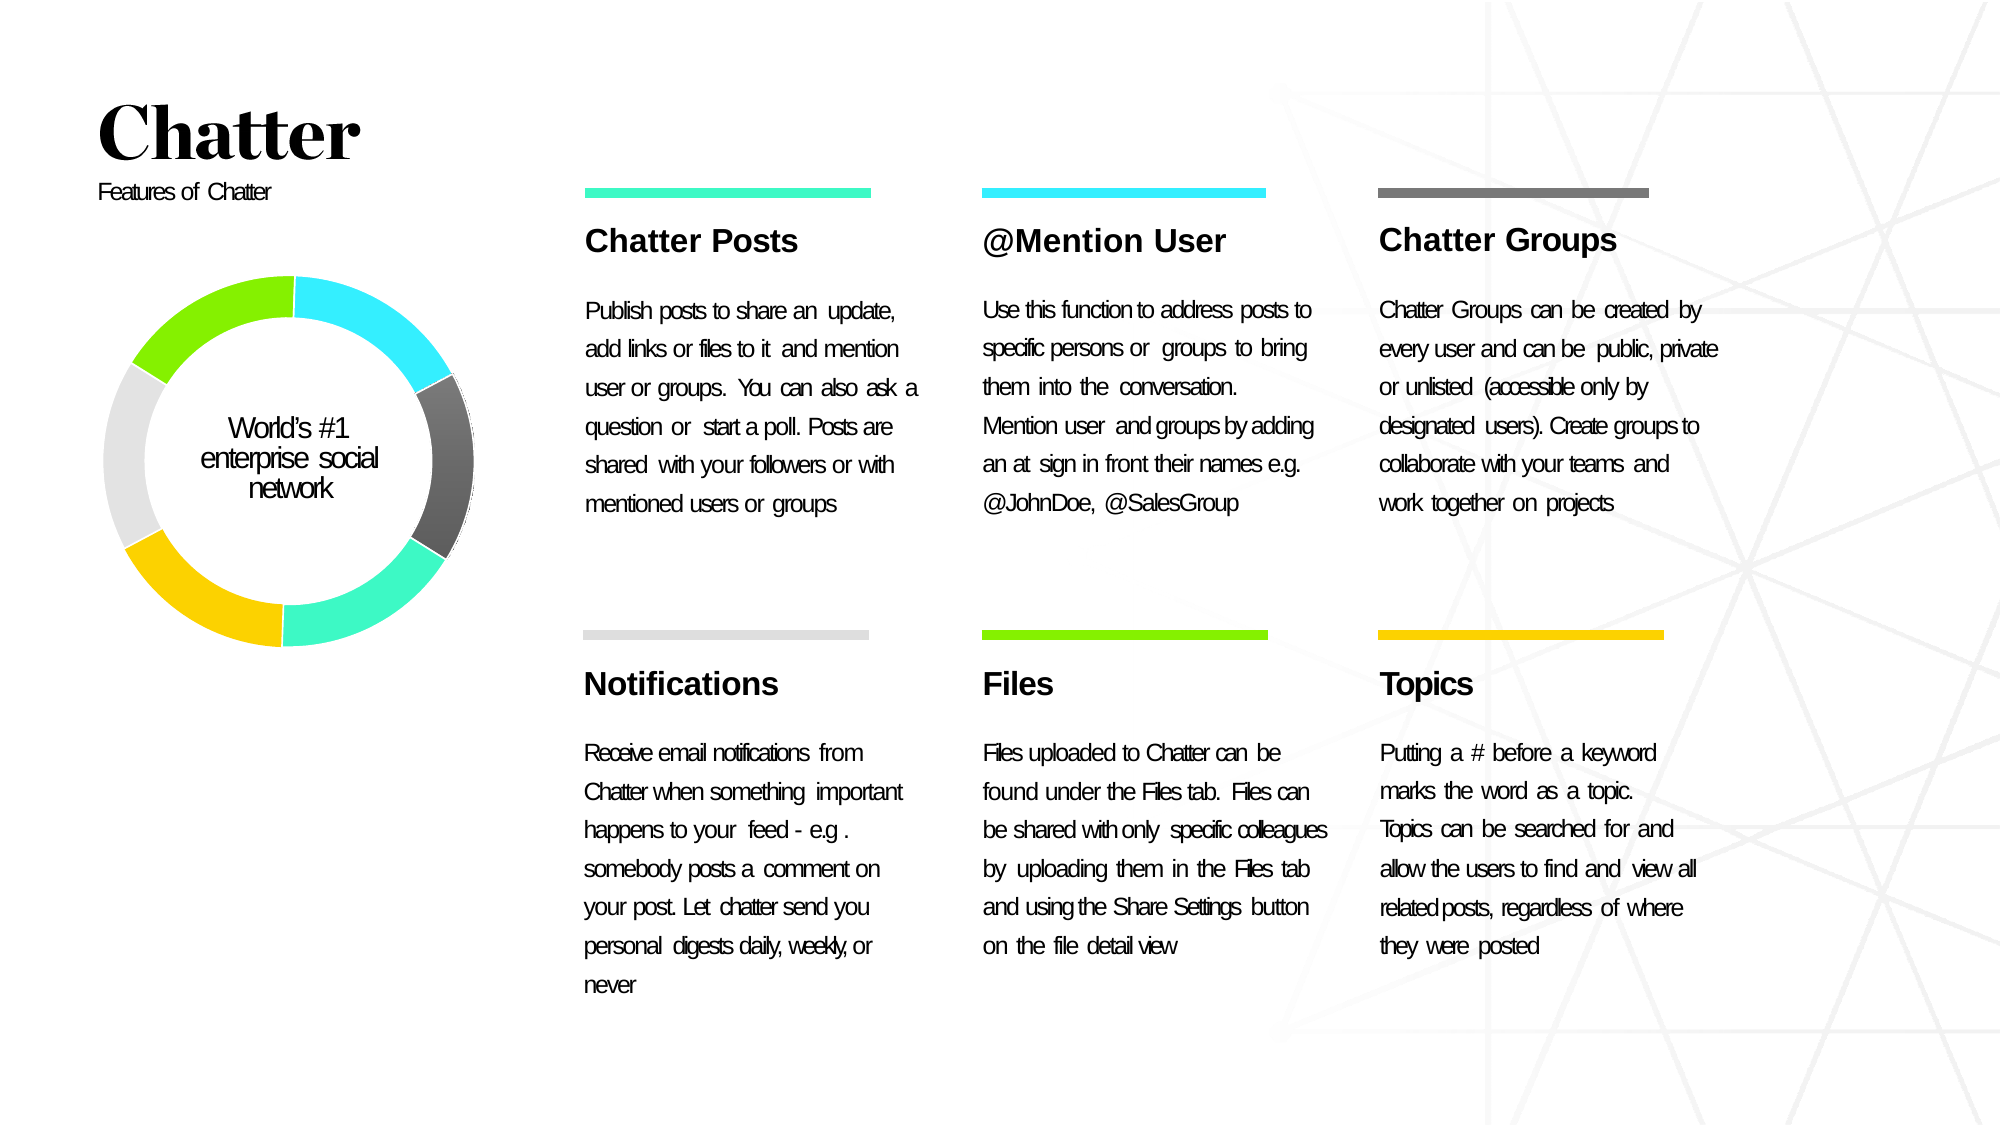

Features of Chatter

Chatter Groups
Chatter Groups can be created  by every user and can be  public, private or unlisted  (accessible only by designated  users). Create groups to  collaborate with your teams  and work together on projects
@Mention User
Use this function to address  posts to specific persons or  groups to bring them into the  conversation. Mention user  and groups by adding an at  sign in front their names e.g.  @JohnDoe, @SalesGroup
# Chatter Posts

Publish posts to share an  update, add links or files to it  and mention user or groups.  You can also ask a question or  start a poll. Posts are shared  with your followers or with  mentioned users or groups

World’s #1  enterprise social  network

Notifications
Receive email notifications  from Chatter when something  important happens to your  feed - e.g . somebody posts a  comment on your post. Let  chatter send you personal  digests daily, weekly, or never
Files
Files uploaded to Chatter can  be found under the Files tab.  Files can be shared with only  specific colleagues by  uploading them in the Files tab  and using the Share Settings  button on the file detail view
Topics
Putting a # before a keyword  marks the word as a topic.
Topics can be searched for and
allow the users to find and  view all related posts,  regardless of where they were  posted